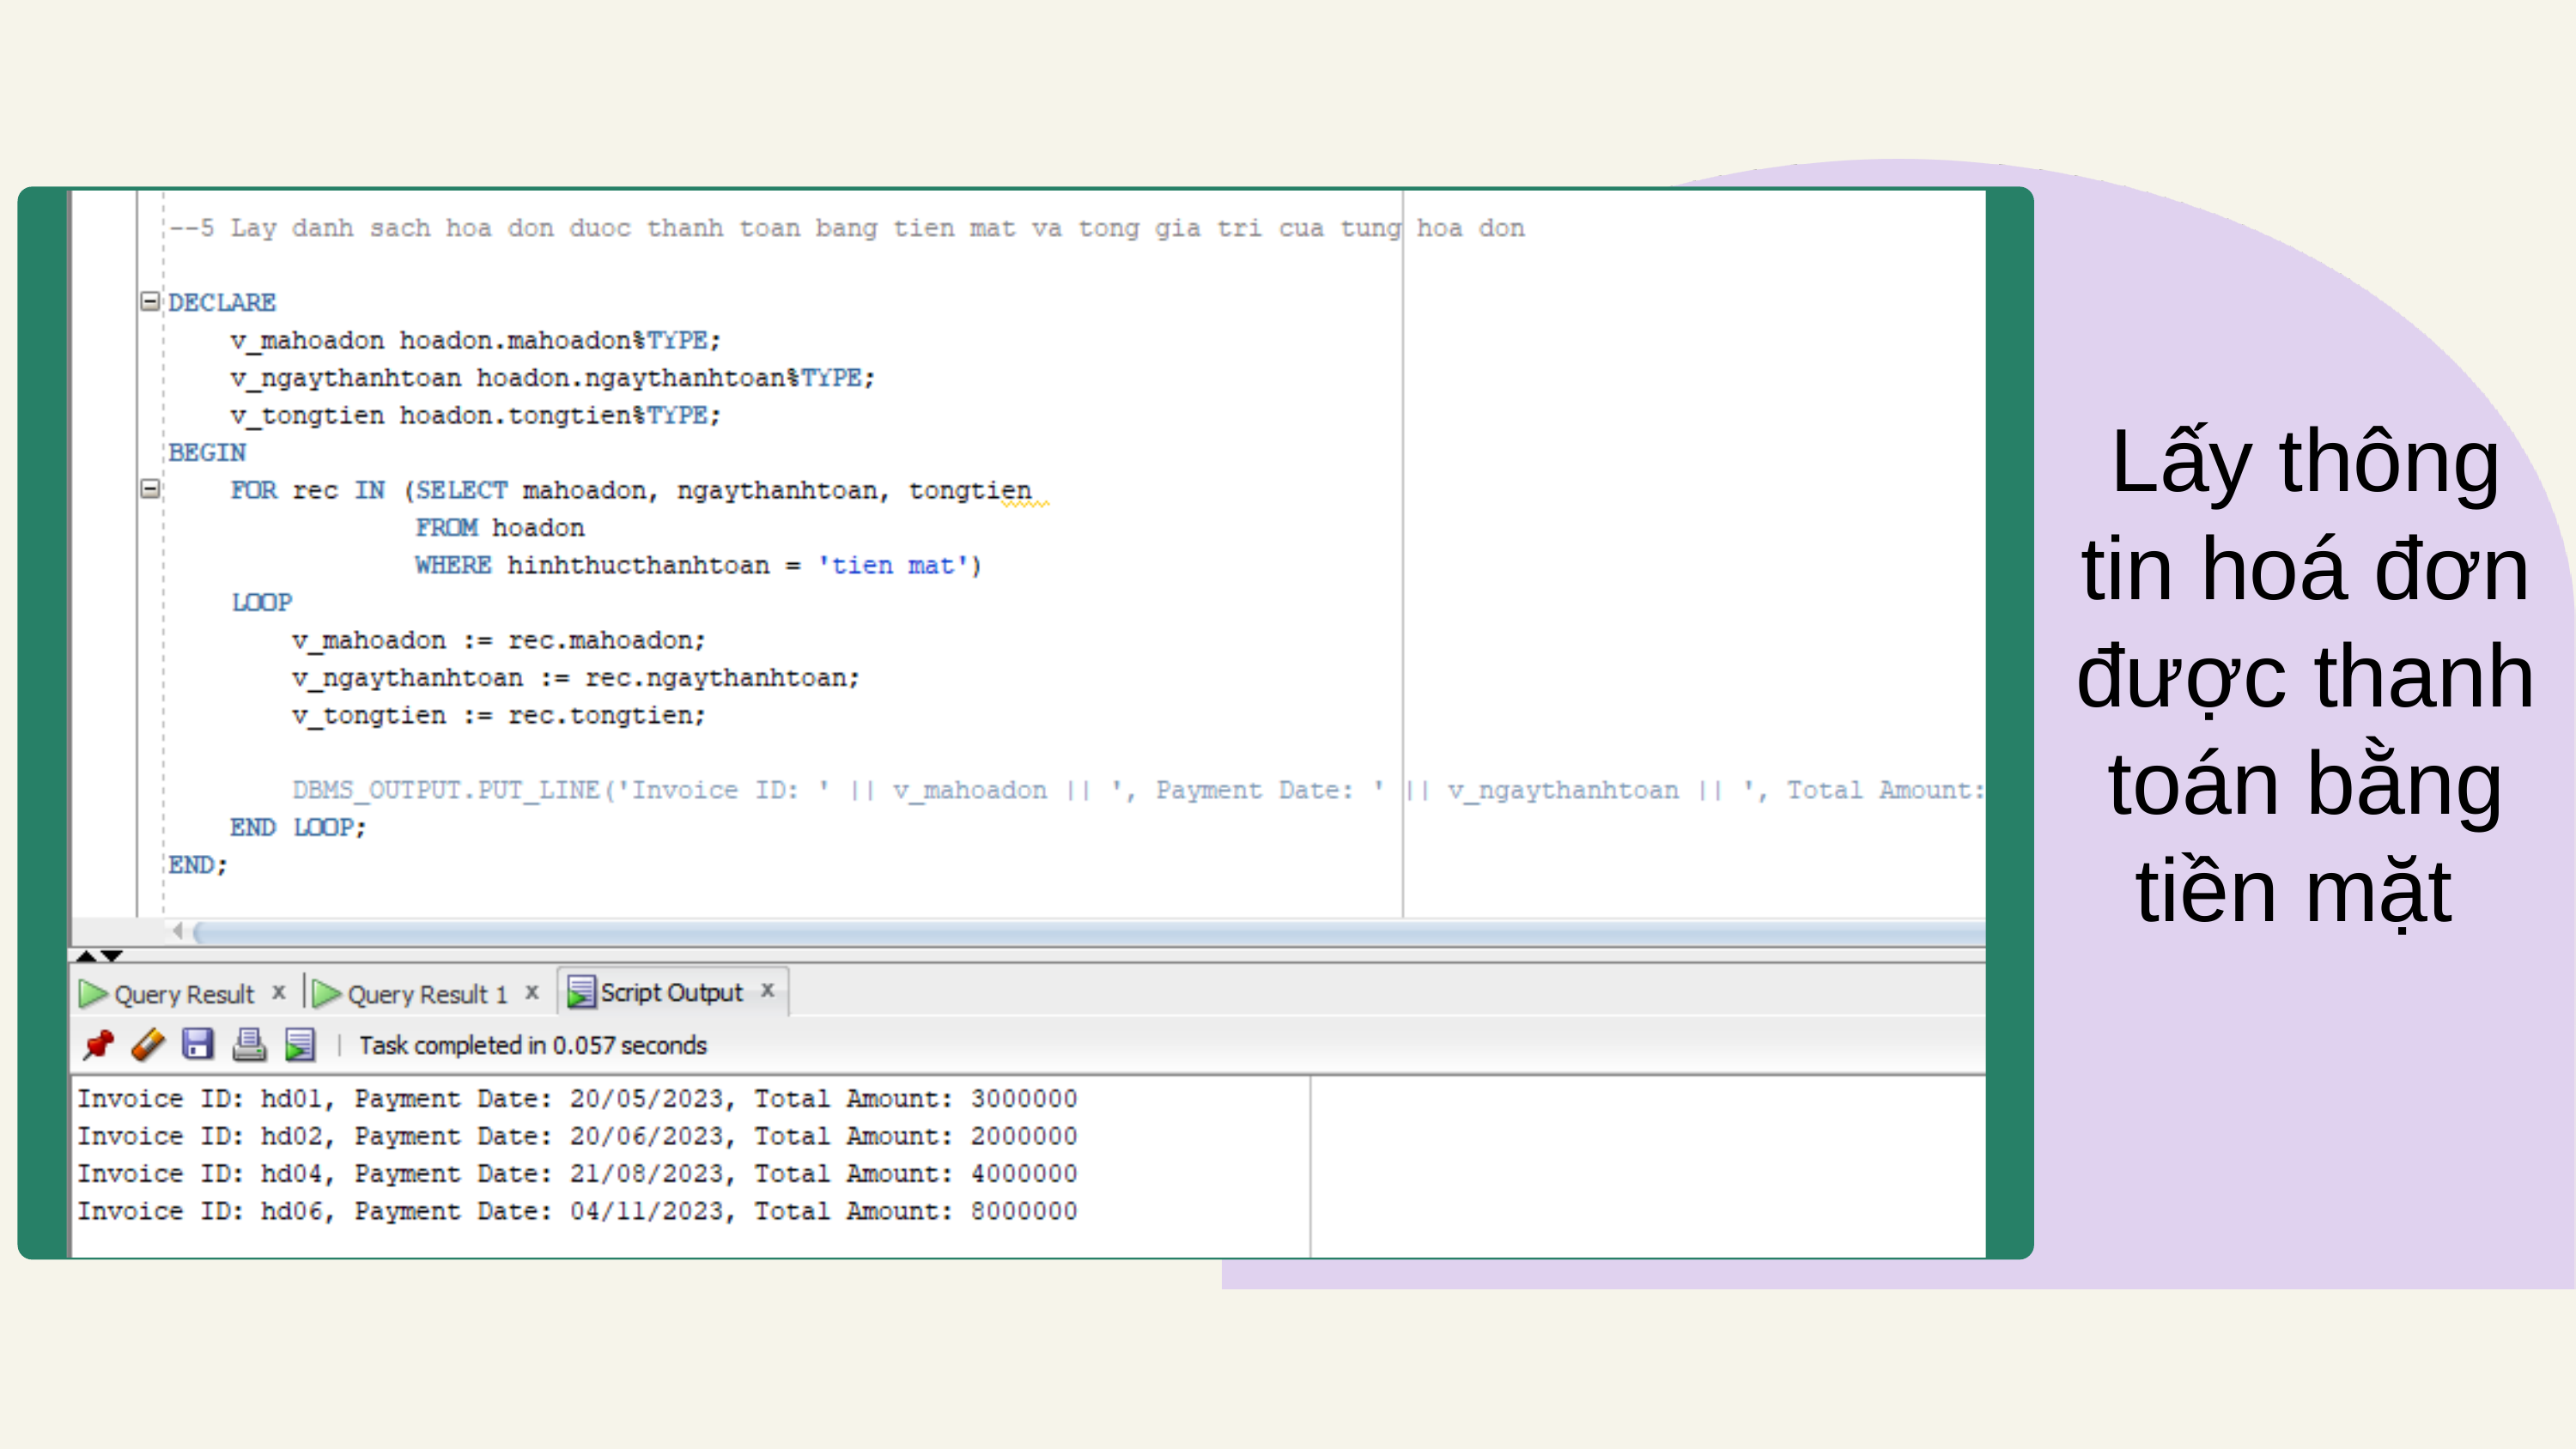

Lấy thông tin hoá đơn được thanh toán bằng tiền mặt